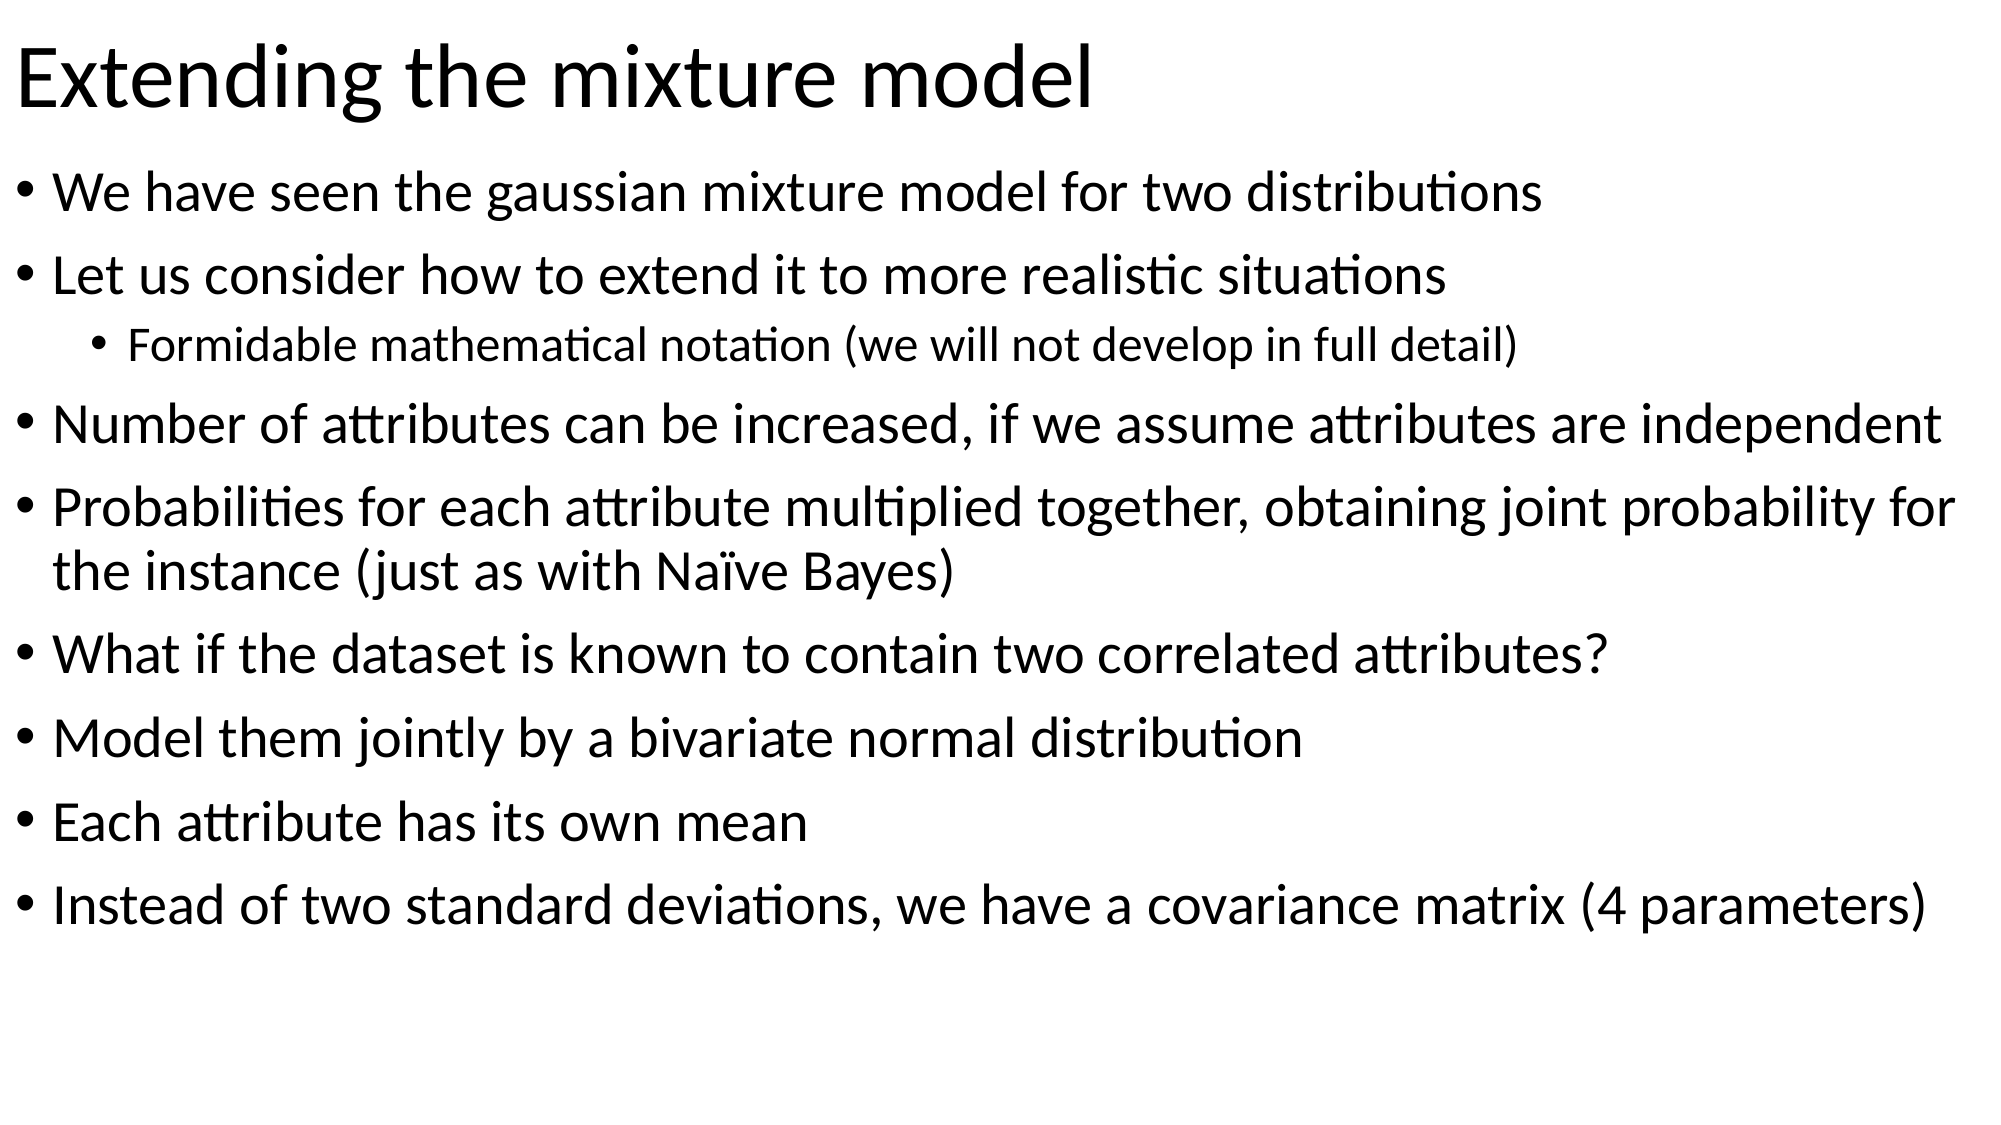

# Extending the mixture model
We have seen the gaussian mixture model for two distributions
Let us consider how to extend it to more realistic situations
Formidable mathematical notation (we will not develop in full detail)
Number of attributes can be increased, if we assume attributes are independent
Probabilities for each attribute multiplied together, obtaining joint probability for the instance (just as with Naïve Bayes)
What if the dataset is known to contain two correlated attributes?
Model them jointly by a bivariate normal distribution
Each attribute has its own mean
Instead of two standard deviations, we have a covariance matrix (4 parameters)